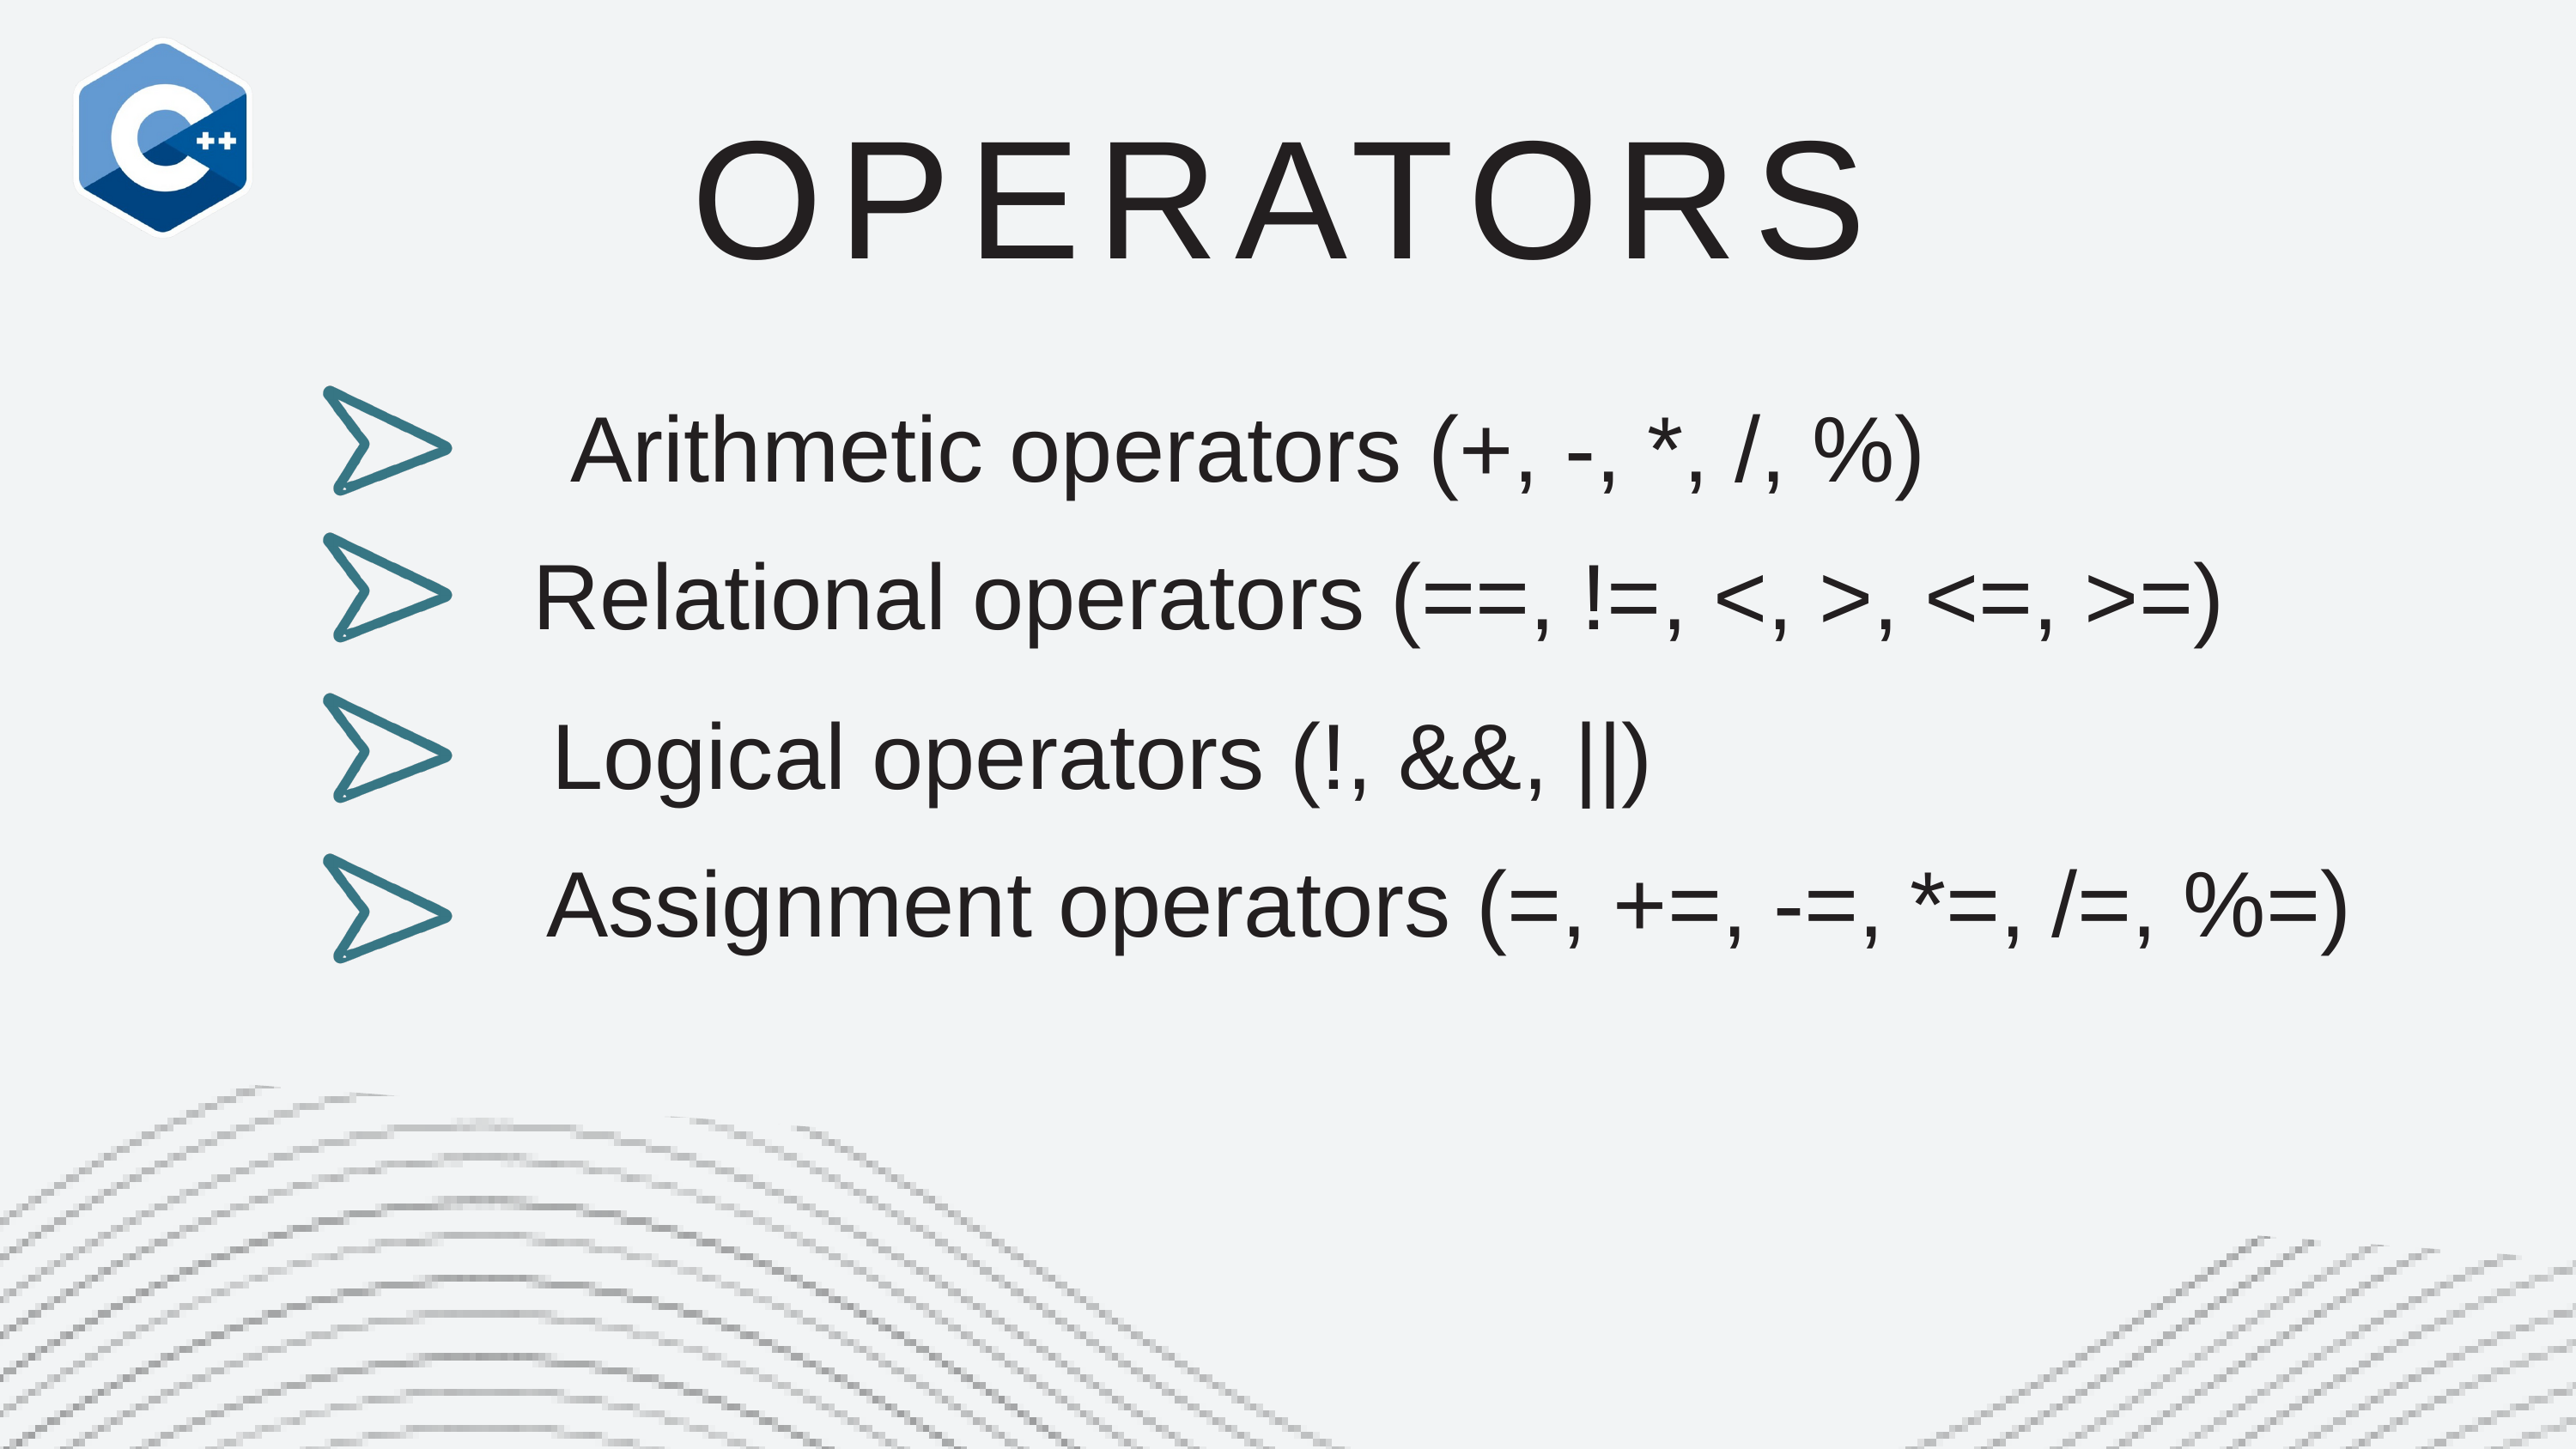

OPERATORS
Arithmetic operators (+, -, *, /, %)

Relational operators (==, !=, <, >, <=, >=)

Logical operators (!, &&, ||)

Assignment operators (=, +=, -=, *=, /=, %=)